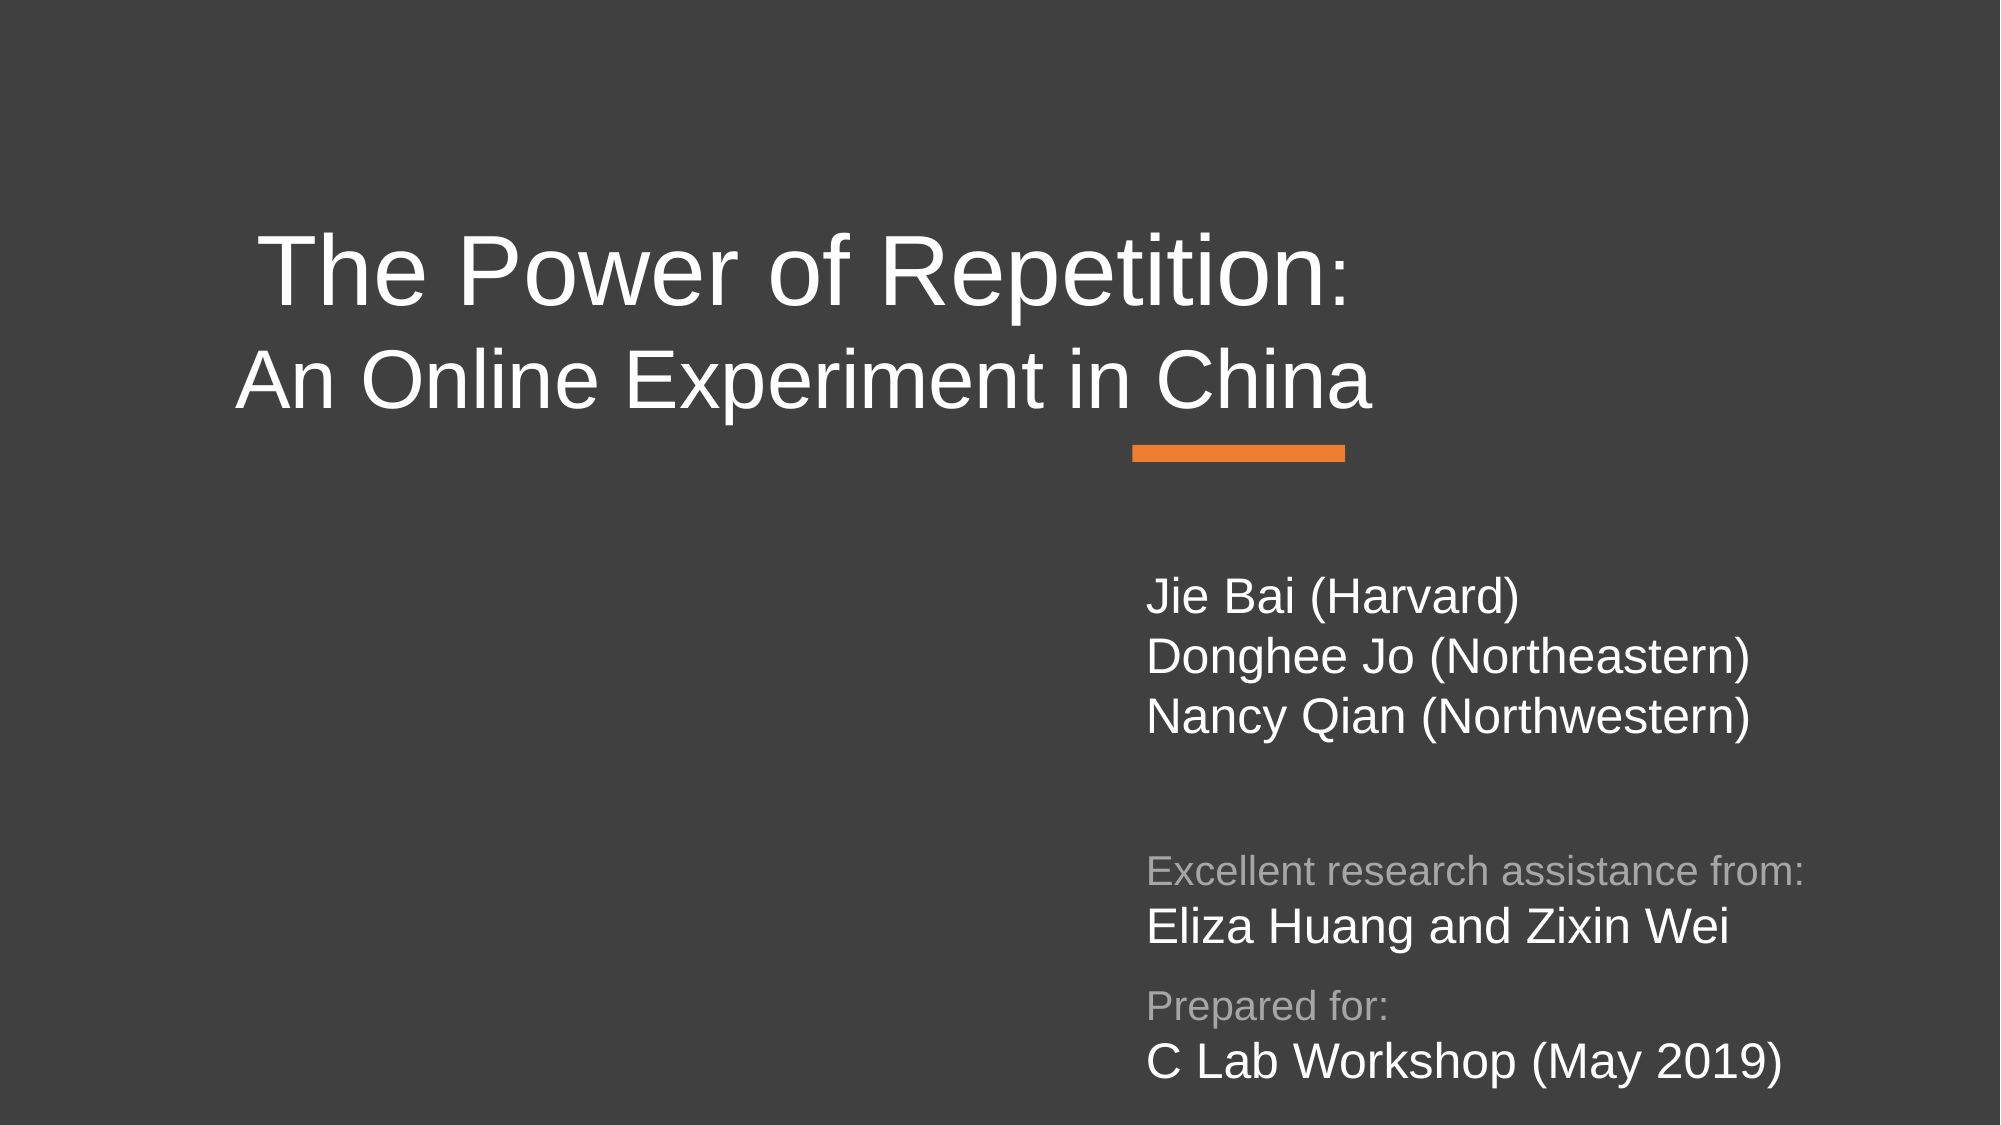

The Power of Repetition:
An Online Experiment in China

Jie Bai (Harvard)
Donghee Jo (Northeastern)
Nancy Qian (Northwestern)

Excellent research assistance from:
Eliza Huang and Zixin Wei

Prepared for:
C Lab Workshop (May 2019)